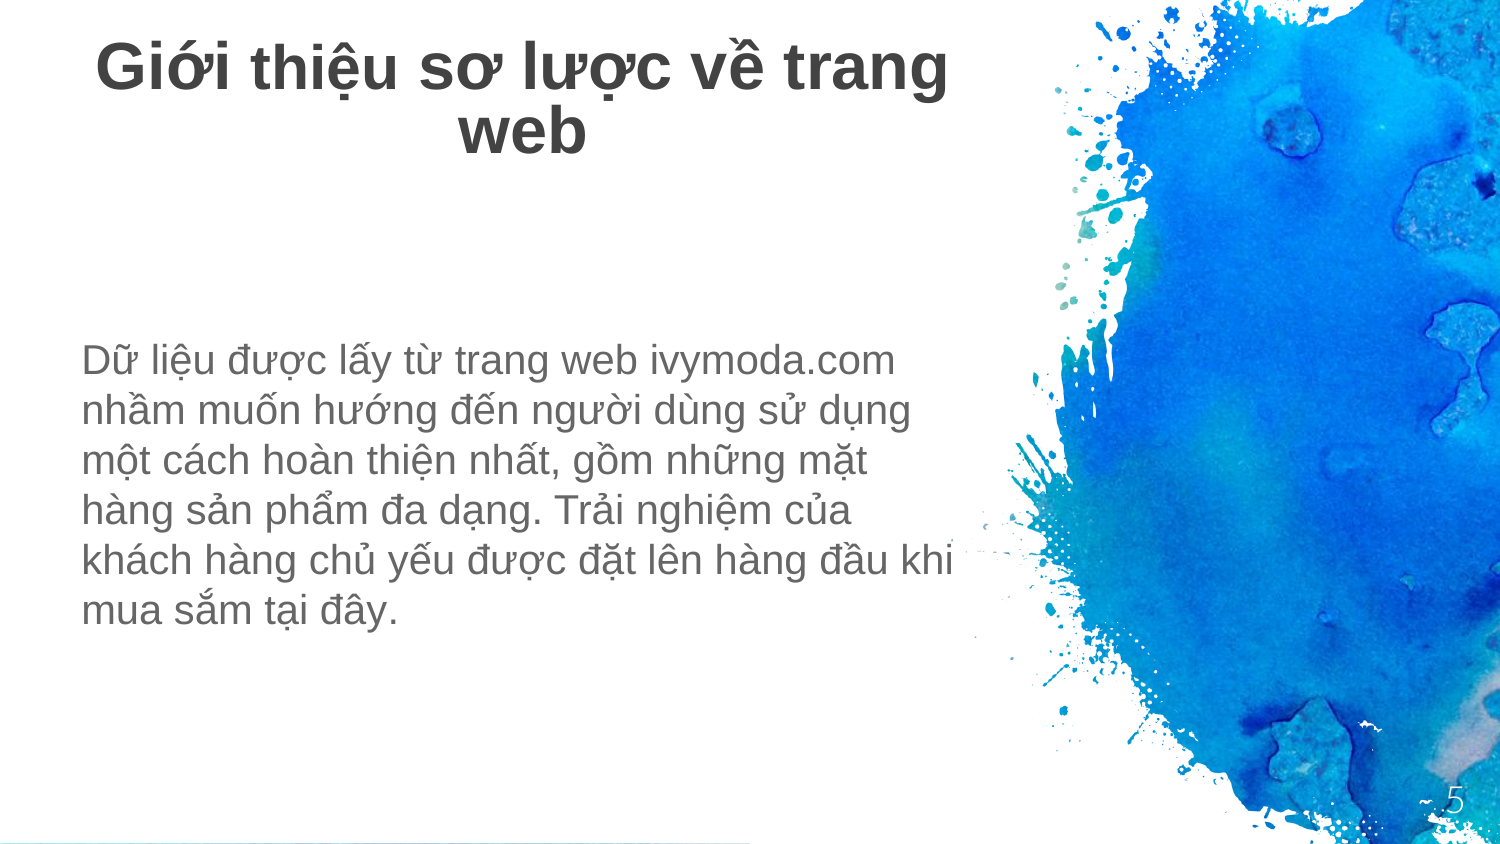

# Giới thiệu sơ lược về trang web
Dữ liệu được lấy từ trang web ivymoda.com nhầm muốn hướng đến người dùng sử dụng một cách hoàn thiện nhất, gồm những mặt hàng sản phẩm đa dạng. Trải nghiệm của khách hàng chủ yếu được đặt lên hàng đầu khi mua sắm tại đây.

5